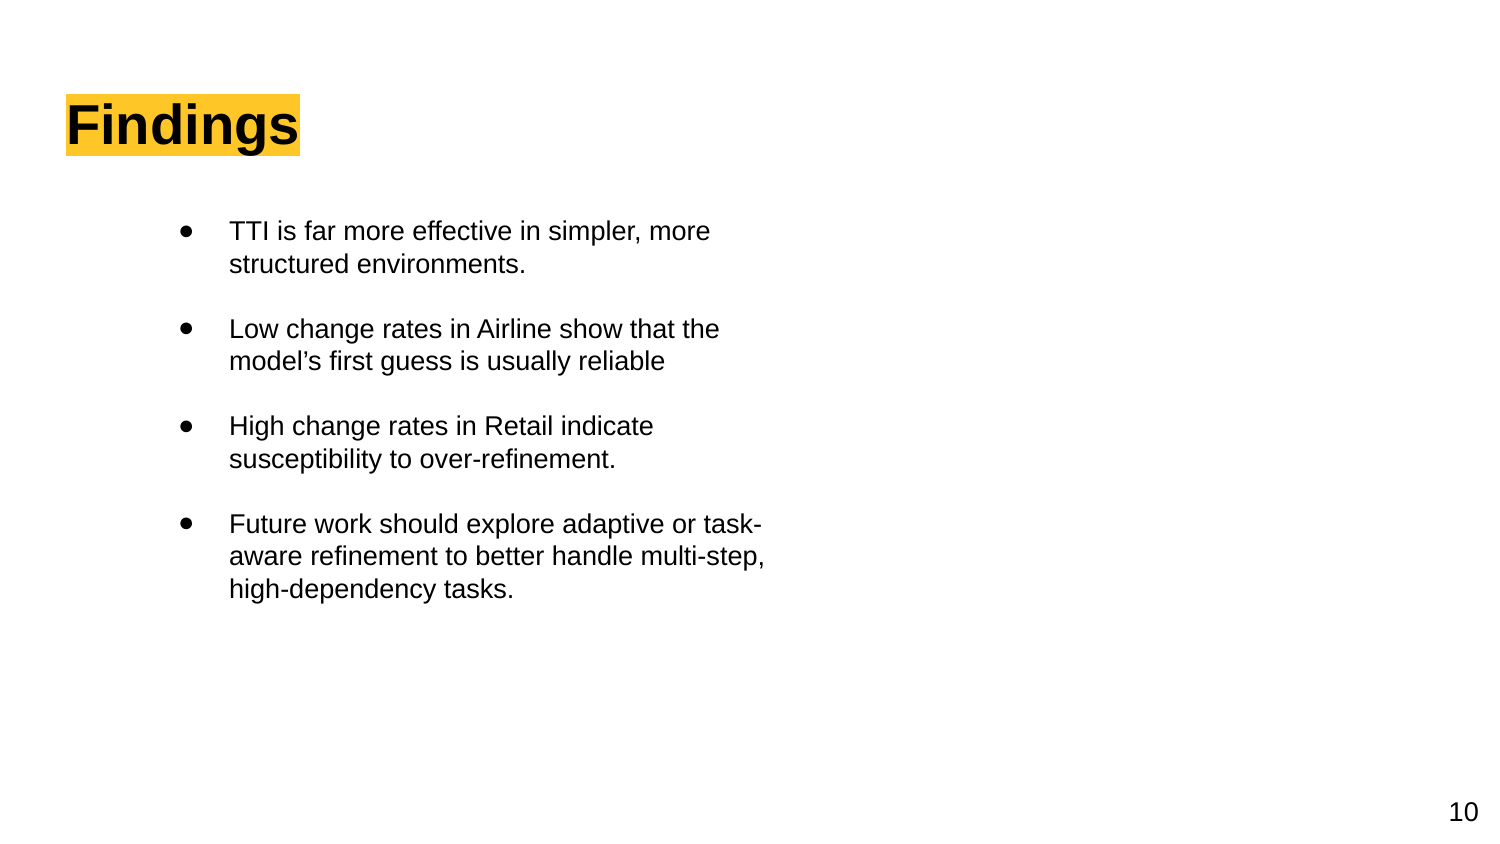

# Findings
TTI is far more effective in simpler, more structured environments.

Low change rates in Airline show that the model’s first guess is usually reliable

High change rates in Retail indicate susceptibility to over-refinement.

Future work should explore adaptive or task-aware refinement to better handle multi-step, high-dependency tasks.
10